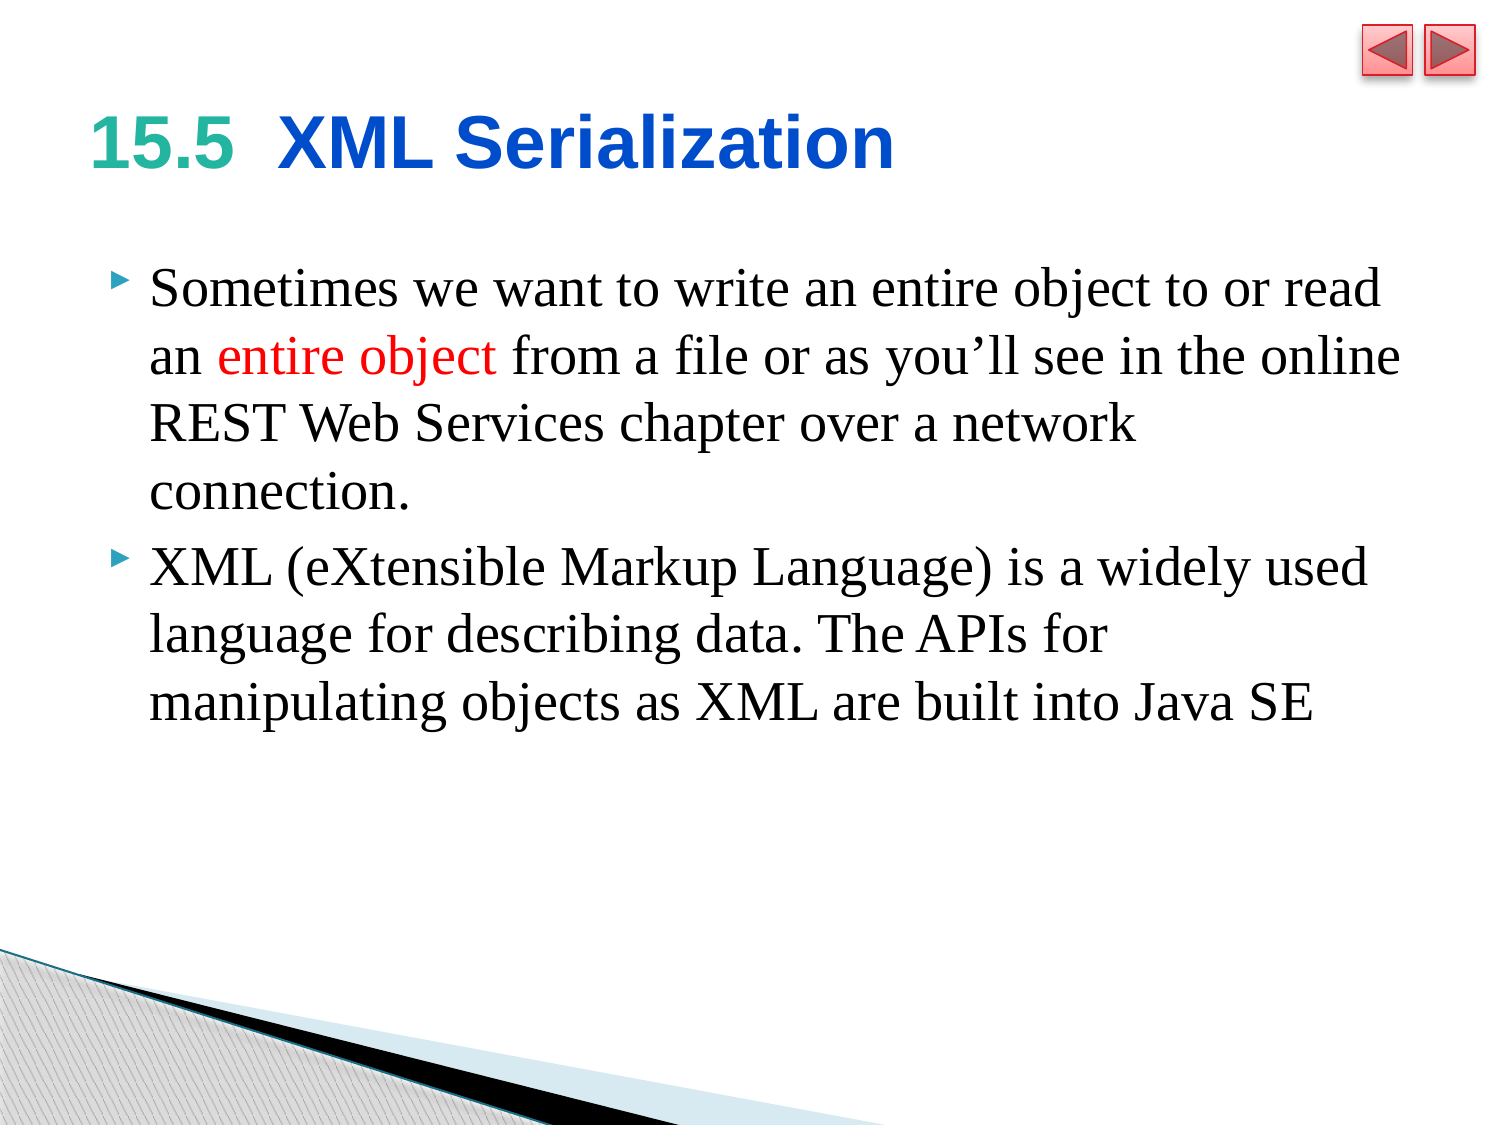

# 15.5  XML Serialization
Sometimes we want to write an entire object to or read an entire object from a file or as you’ll see in the online REST Web Services chapter over a network connection.
XML (eXtensible Markup Language) is a widely used language for describing data. The APIs for manipulating objects as XML are built into Java SE